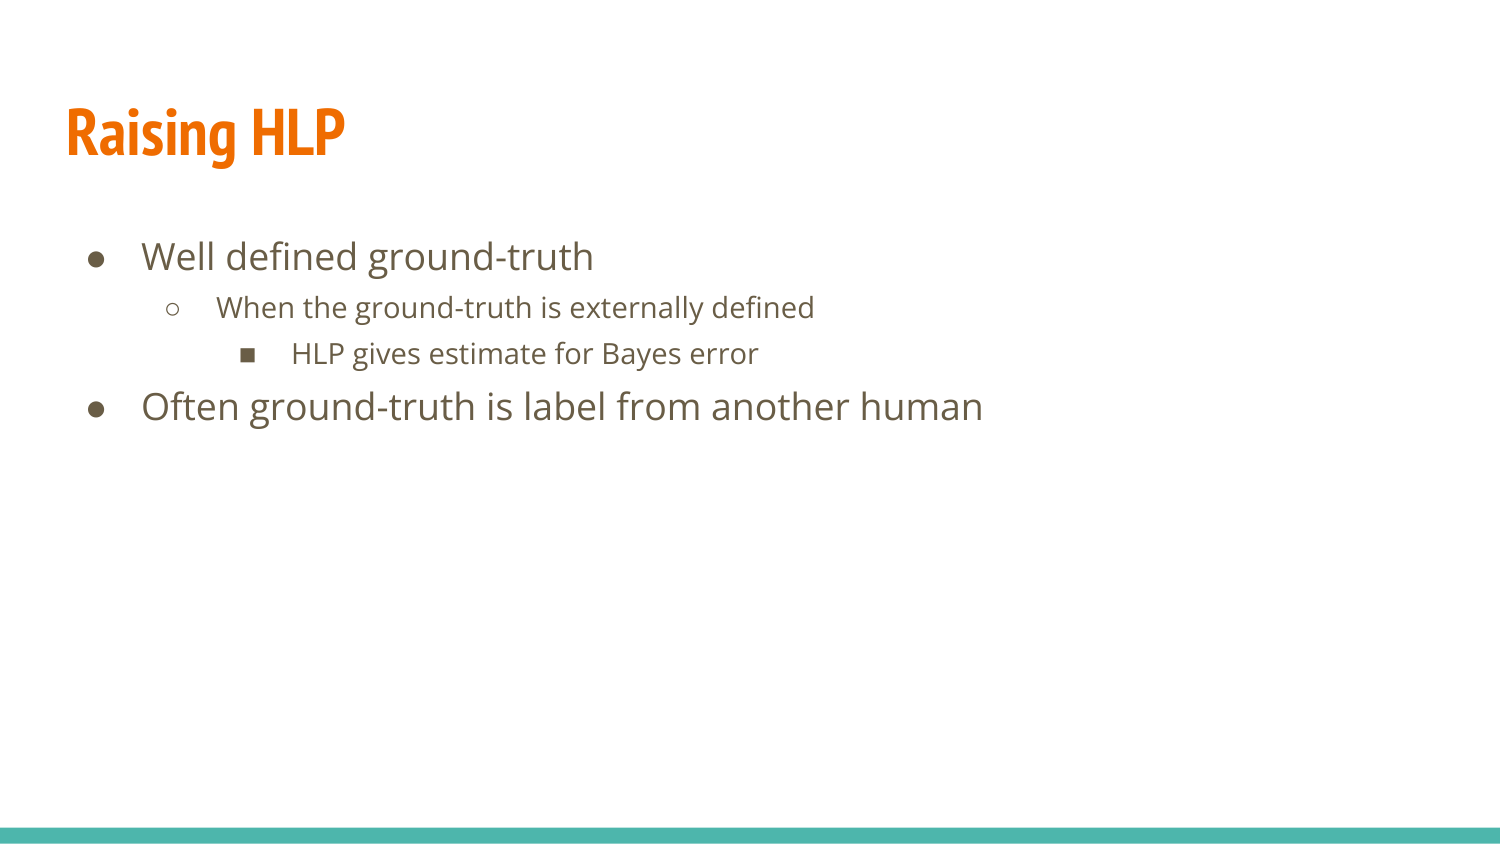

# Raising HLP
Well defined ground-truth
When the ground-truth is externally defined
HLP gives estimate for Bayes error
Often ground-truth is label from another human